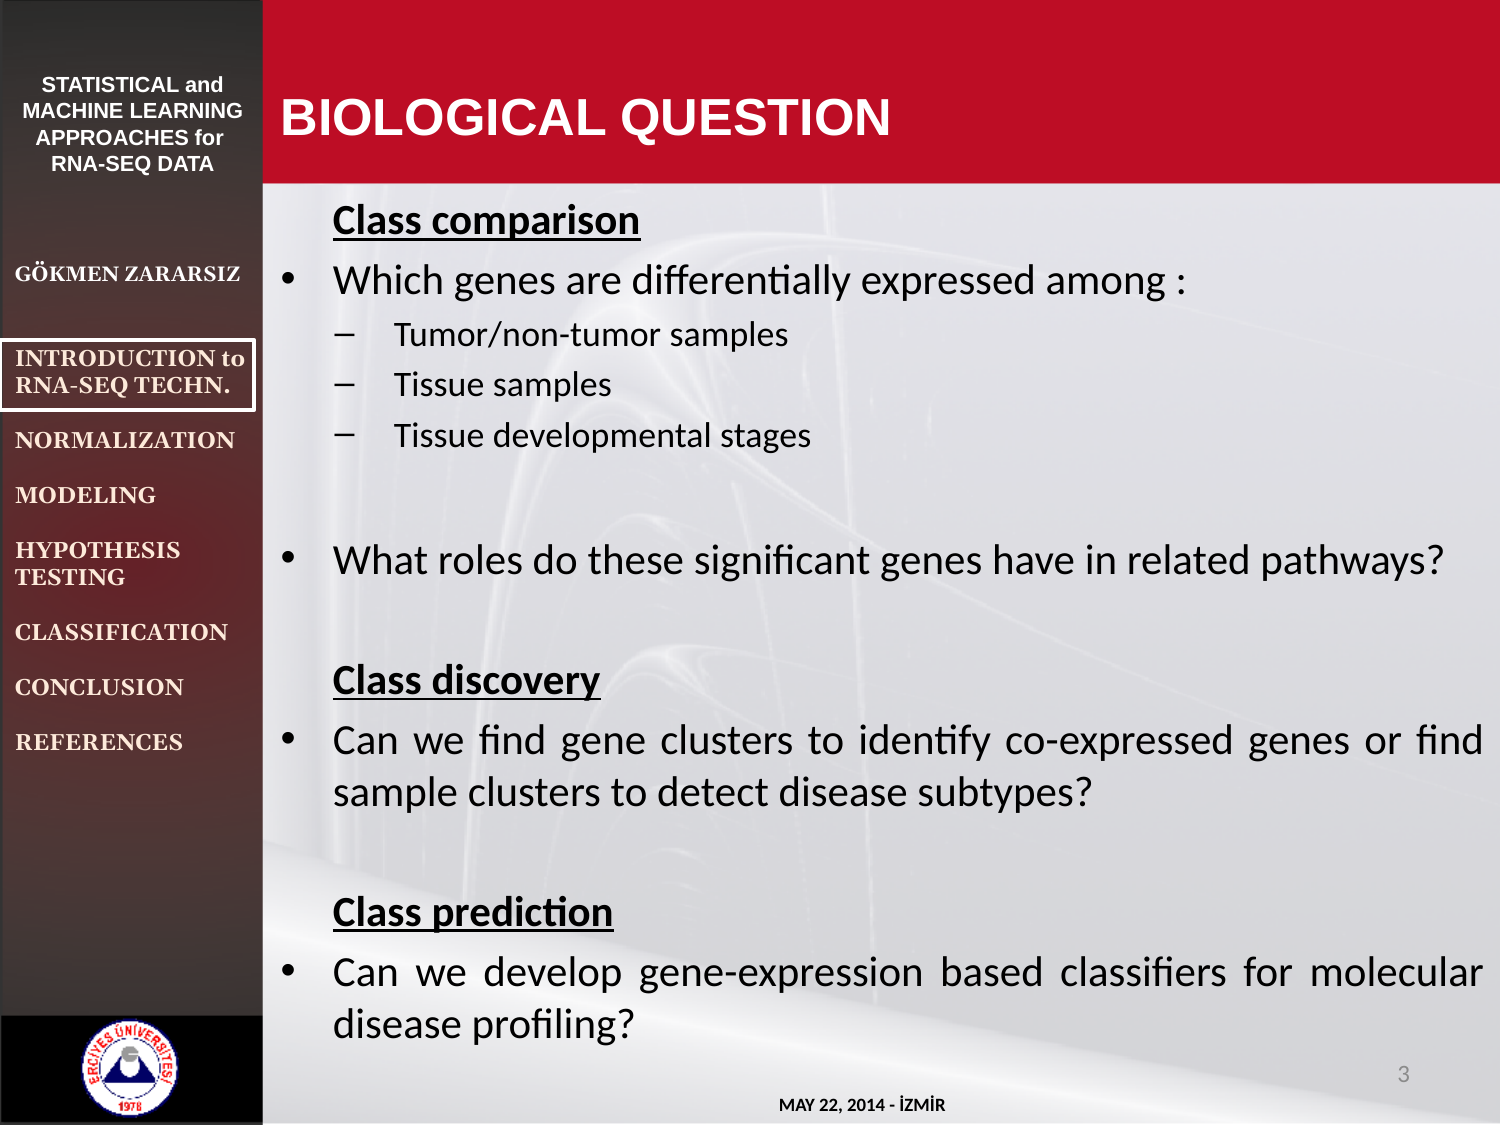

STATISTICAL and MACHINE LEARNING APPROACHES for
RNA-SEQ DATA

GÖKMEN ZARARSIZ

INTRODUCTION to RNA-SEQ TECHN.

NORMALIZATION

MODELING

HYPOTHESIS TESTING

CLASSIFICATION

CONCLUSION

REFERENCES

# BIOLOGICAL QUESTION
	Class comparison
Which genes are differentially expressed among :
Tumor/non-tumor samples
Tissue samples
Tissue developmental stages

What roles do these significant genes have in related pathways?

	Class discovery
Can we find gene clusters to identify co-expressed genes or find sample clusters to detect disease subtypes?

	Class prediction
Can we develop gene-expression based classifiers for molecular disease profiling?

3
MAY 22, 2014 - İZMİR